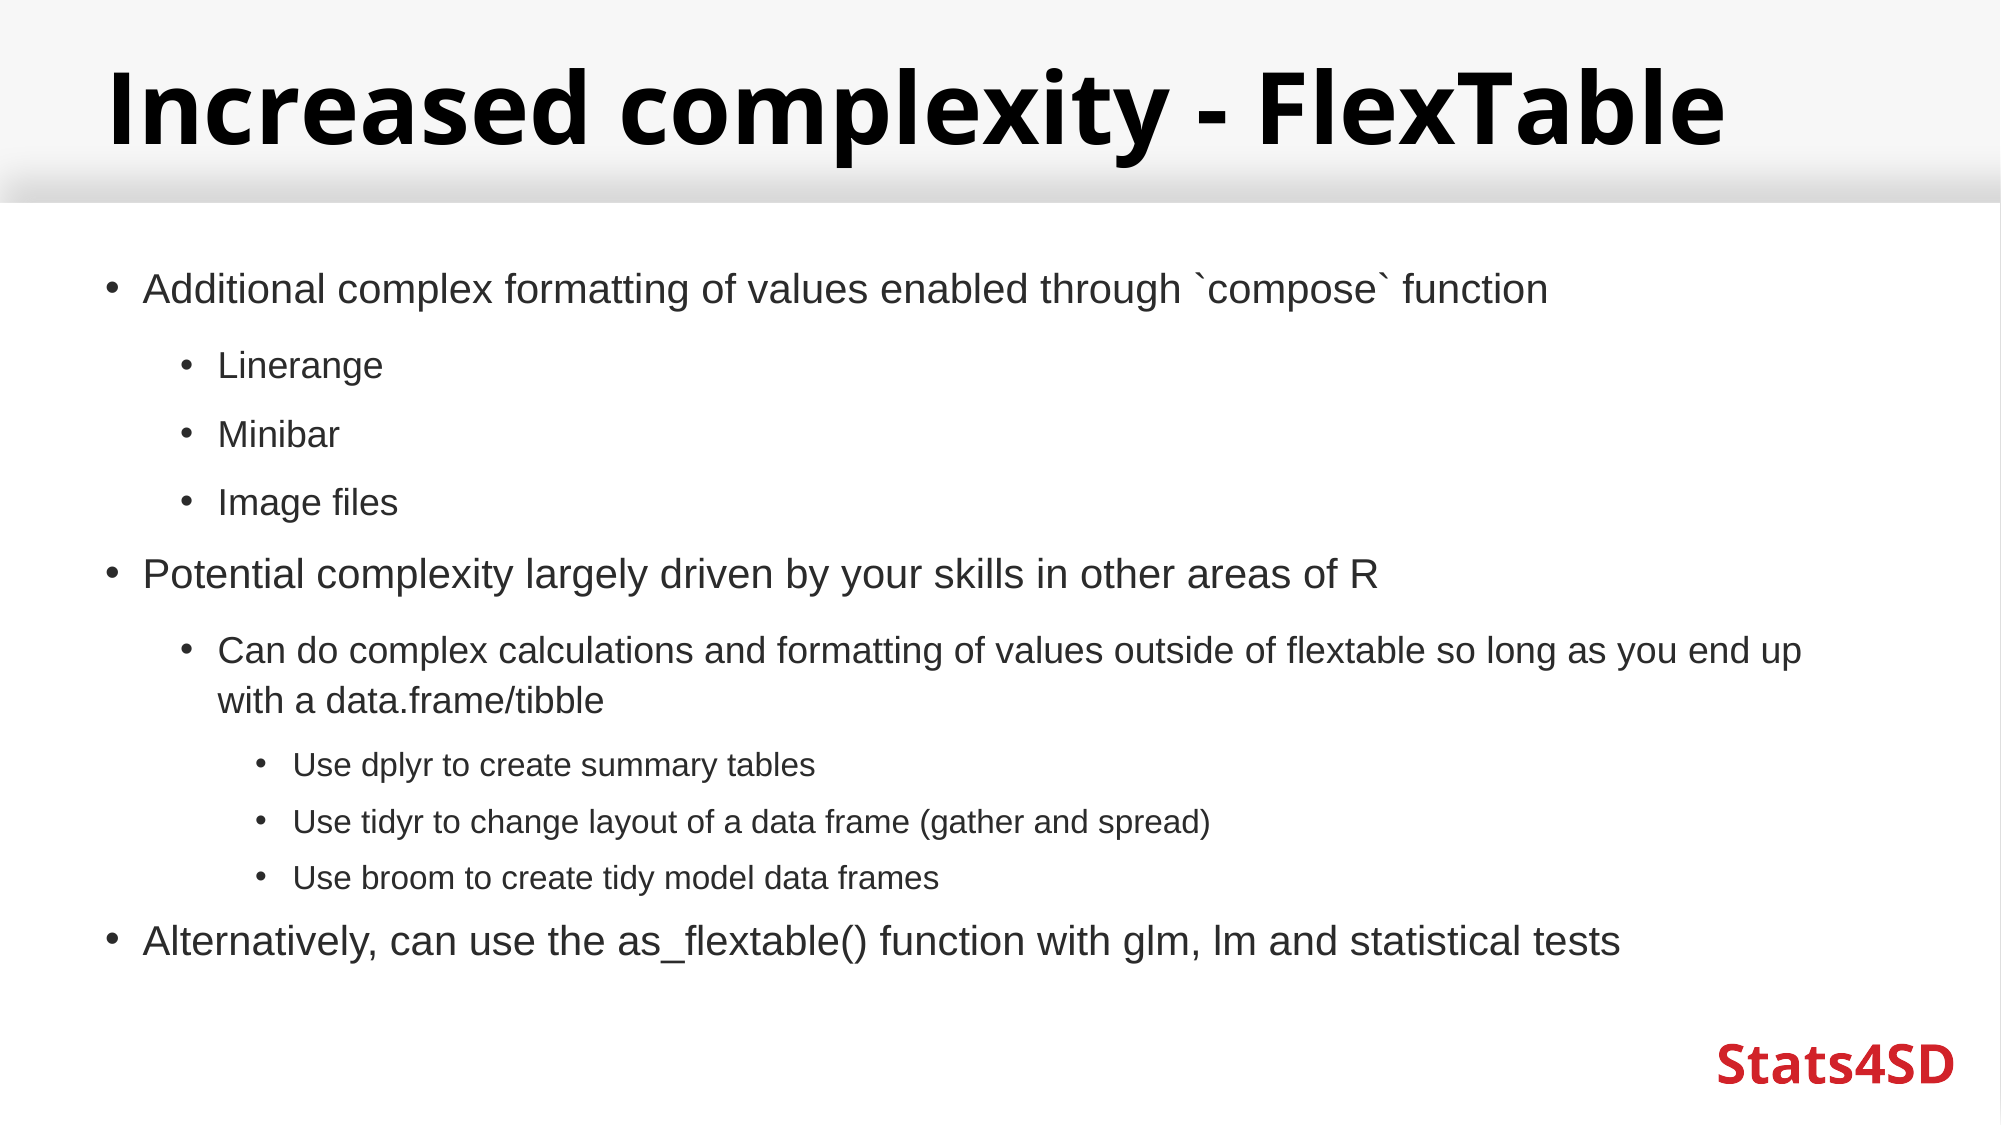

# Increased complexity - FlexTable
Additional complex formatting of values enabled through `compose` function
Linerange
Minibar
Image files
Potential complexity largely driven by your skills in other areas of R
Can do complex calculations and formatting of values outside of flextable so long as you end up with a data.frame/tibble
Use dplyr to create summary tables
Use tidyr to change layout of a data frame (gather and spread)
Use broom to create tidy model data frames
Alternatively, can use the as_flextable() function with glm, lm and statistical tests